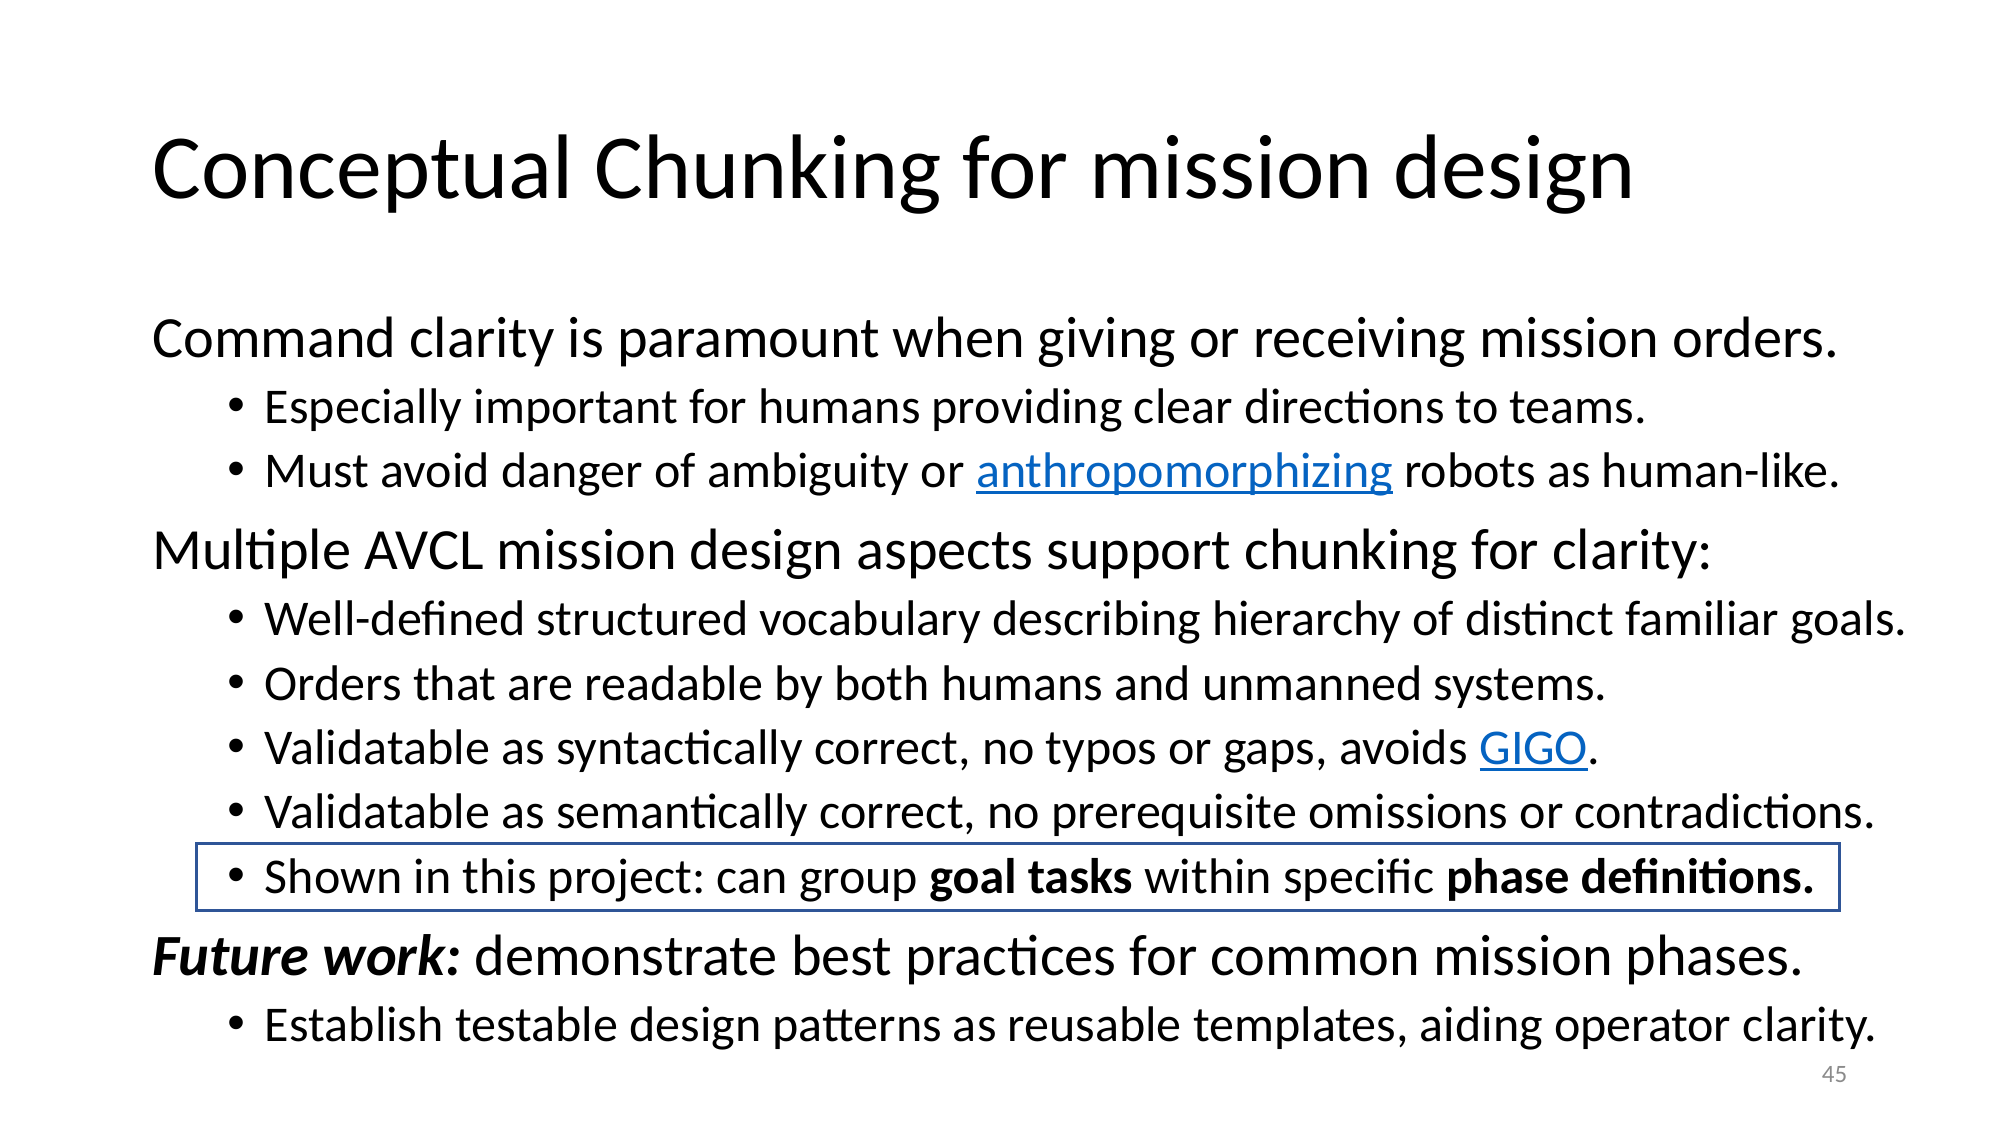

# Conceptual Chunking for mission design
Command clarity is paramount when giving or receiving mission orders.
Especially important for humans providing clear directions to teams.
Must avoid danger of ambiguity or anthropomorphizing robots as human-like.
Multiple AVCL mission design aspects support chunking for clarity:
Well-defined structured vocabulary describing hierarchy of distinct familiar goals.
Orders that are readable by both humans and unmanned systems.
Validatable as syntactically correct, no typos or gaps, avoids GIGO.
Validatable as semantically correct, no prerequisite omissions or contradictions.
Shown in this project: can group goal tasks within specific phase definitions.
Future work: demonstrate best practices for common mission phases.
Establish testable design patterns as reusable templates, aiding operator clarity.

45